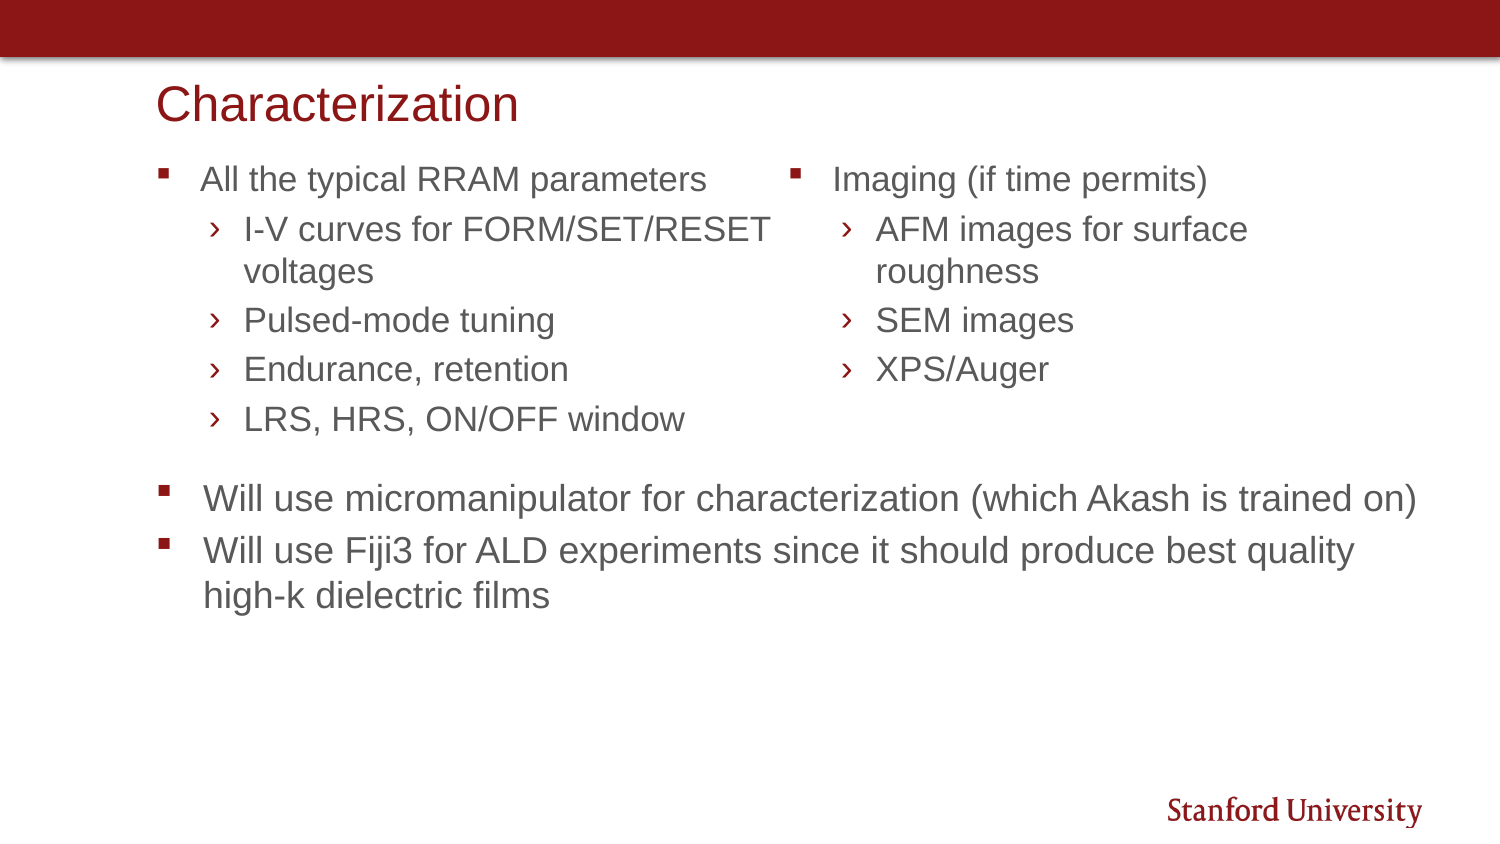

# Characterization
All the typical RRAM parameters
I-V curves for FORM/SET/RESET voltages
Pulsed-mode tuning
Endurance, retention
LRS, HRS, ON/OFF window
Imaging (if time permits)
AFM images for surface roughness
SEM images
XPS/Auger
Will use micromanipulator for characterization (which Akash is trained on)
Will use Fiji3 for ALD experiments since it should produce best quality high-k dielectric films